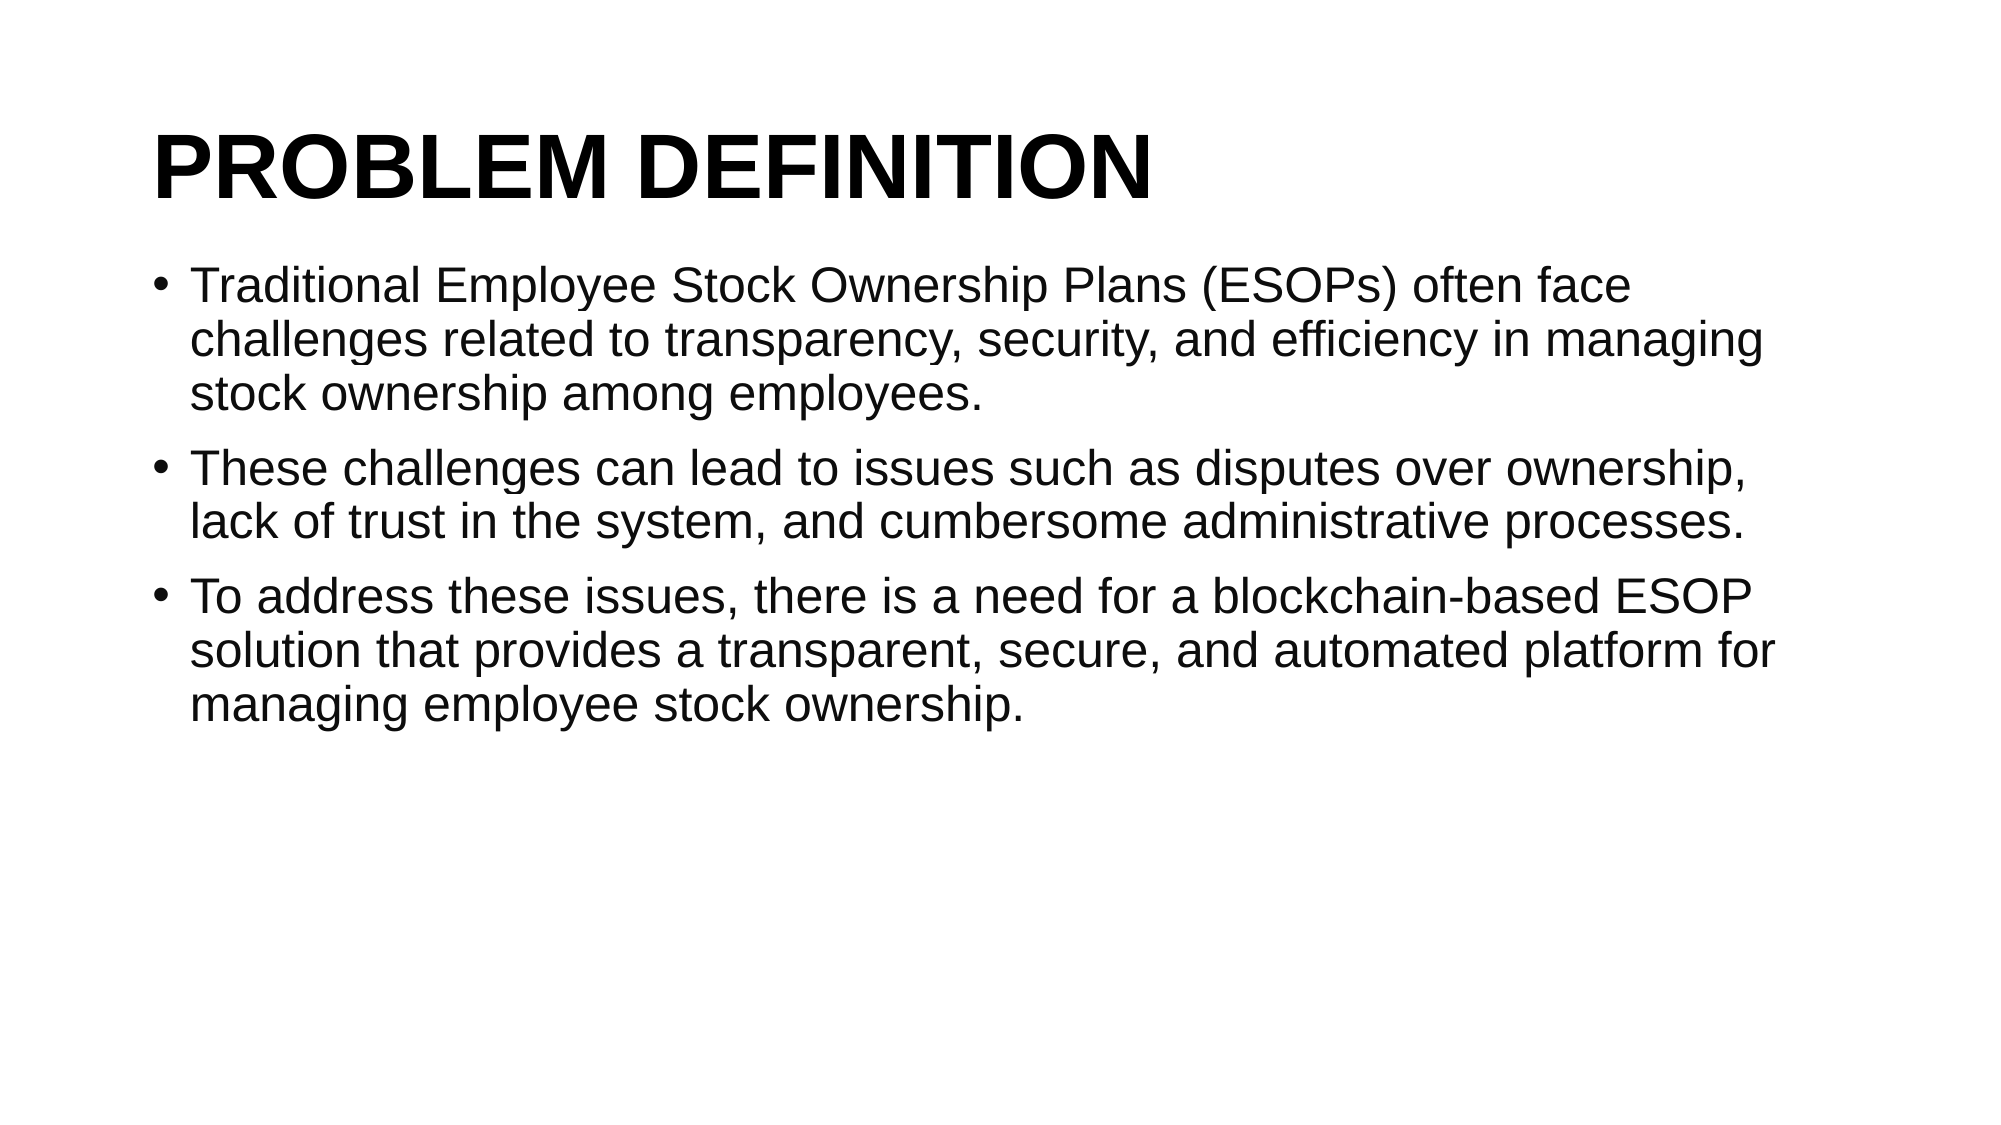

# ⁠PROBLEM DEFINITION
Traditional Employee Stock Ownership Plans (ESOPs) often face challenges related to transparency, security, and efficiency in managing stock ownership among employees.
These challenges can lead to issues such as disputes over ownership, lack of trust in the system, and cumbersome administrative processes.
To address these issues, there is a need for a blockchain-based ESOP solution that provides a transparent, secure, and automated platform for managing employee stock ownership.